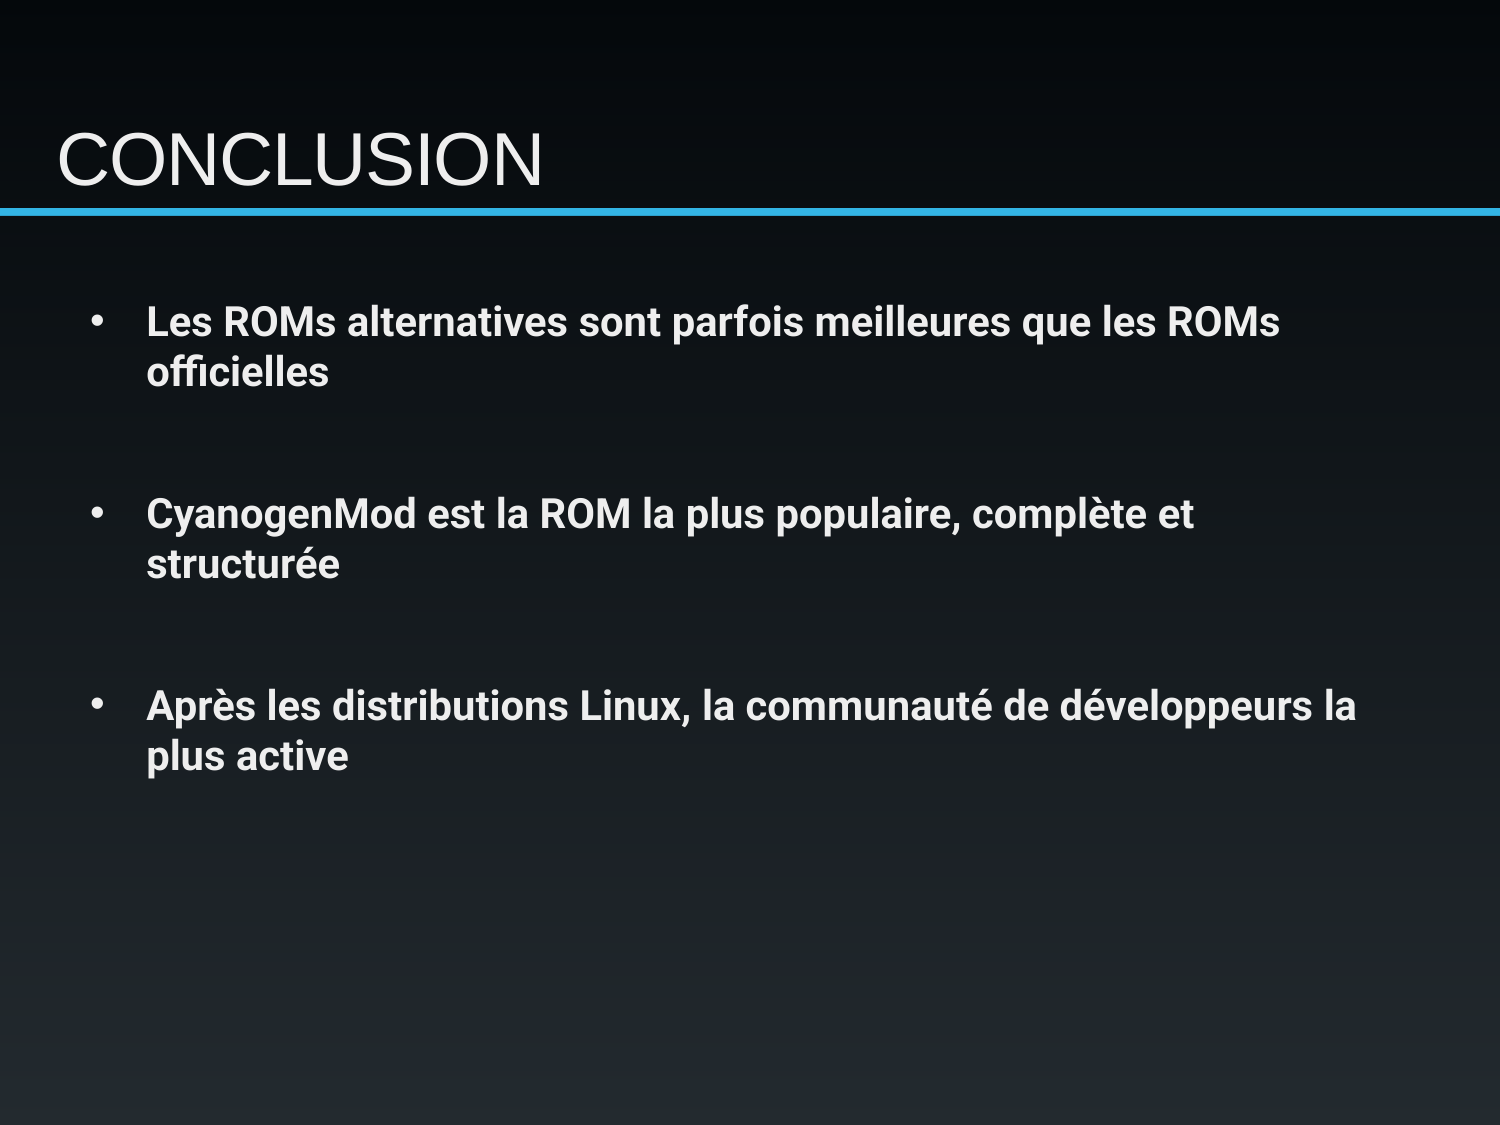

# Conclusion
Les ROMs alternatives sont parfois meilleures que les ROMs officielles

CyanogenMod est la ROM la plus populaire, complète et structurée

Après les distributions Linux, la communauté de développeurs la plus active